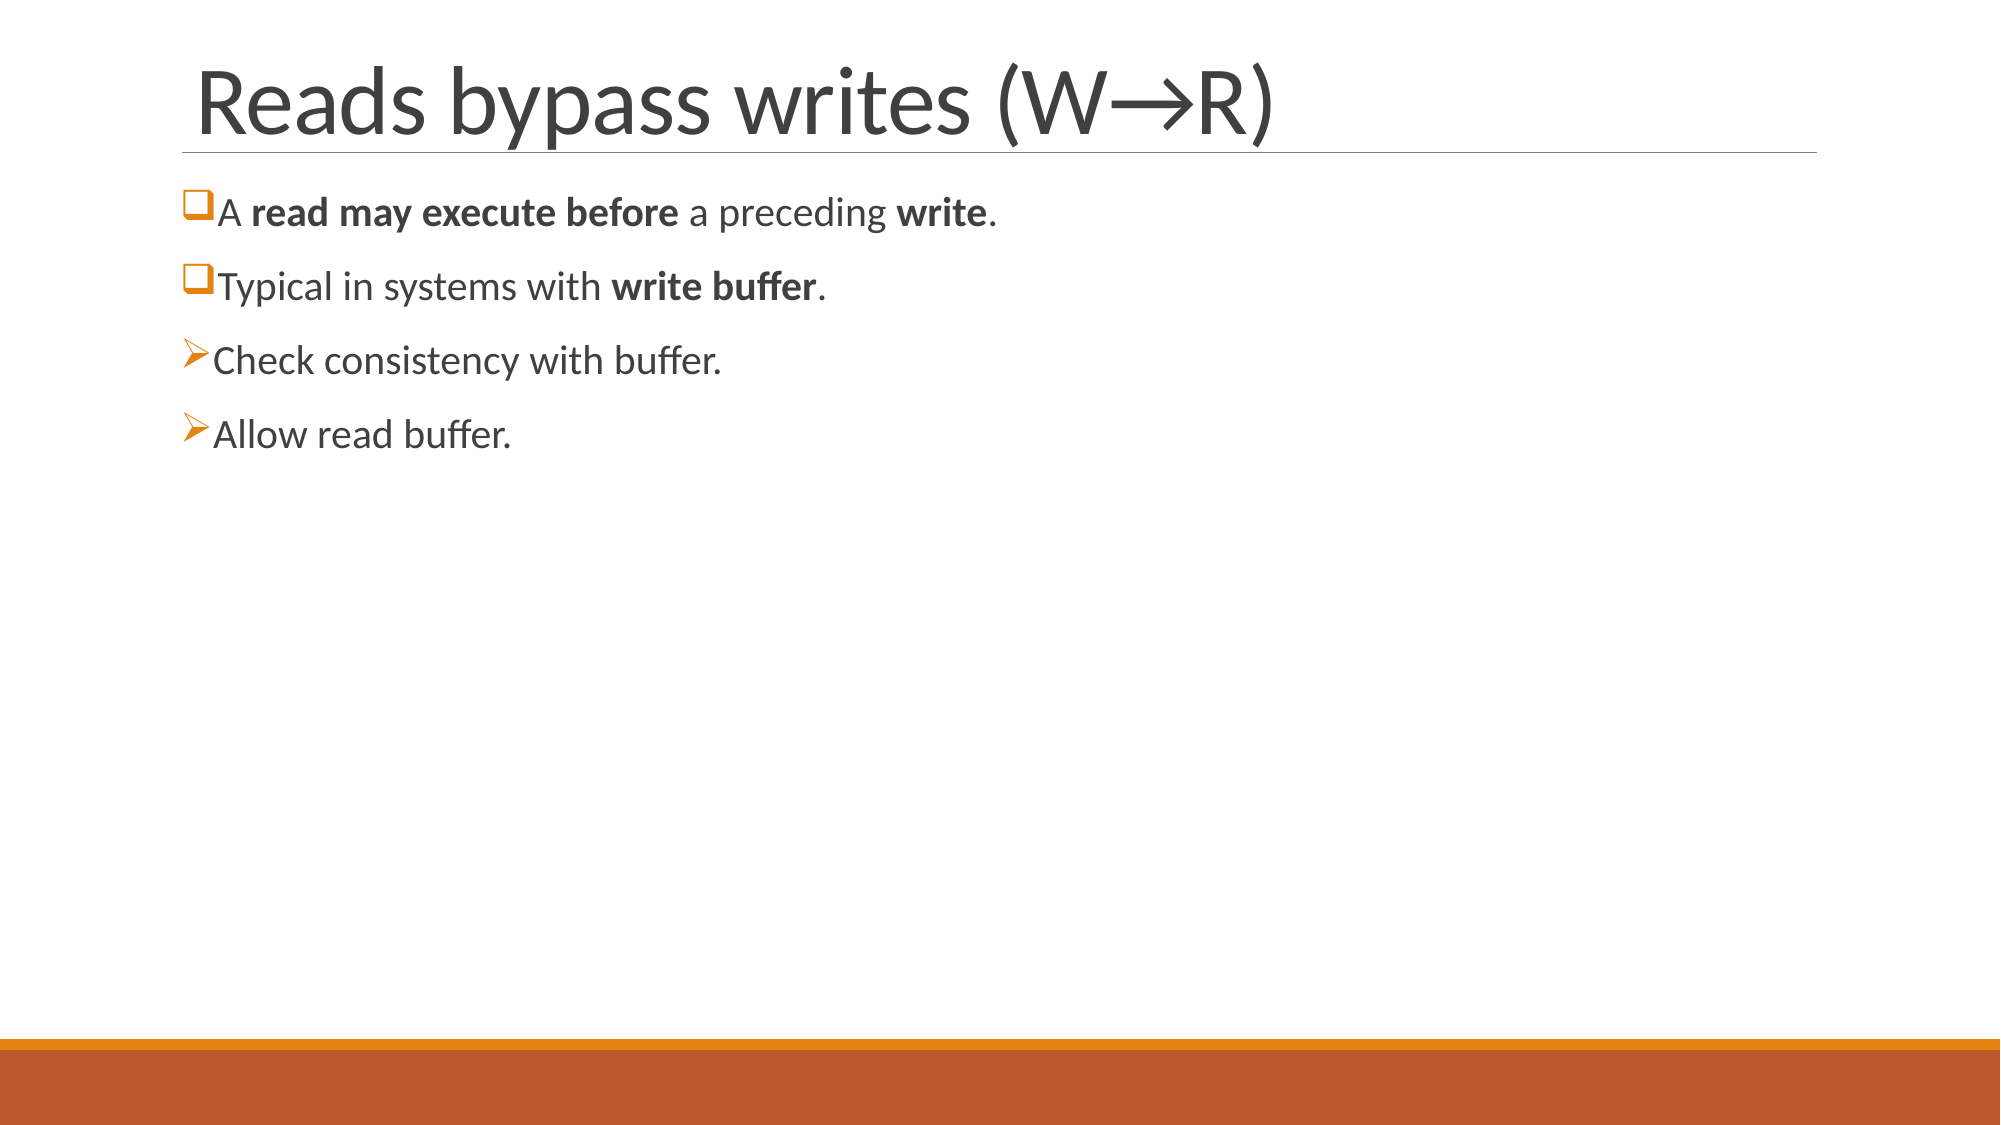

# Reads bypass writes (W→R)
A read may execute before a preceding write.
Typical in systems with write buffer.
Check consistency with buffer.
Allow read buffer.